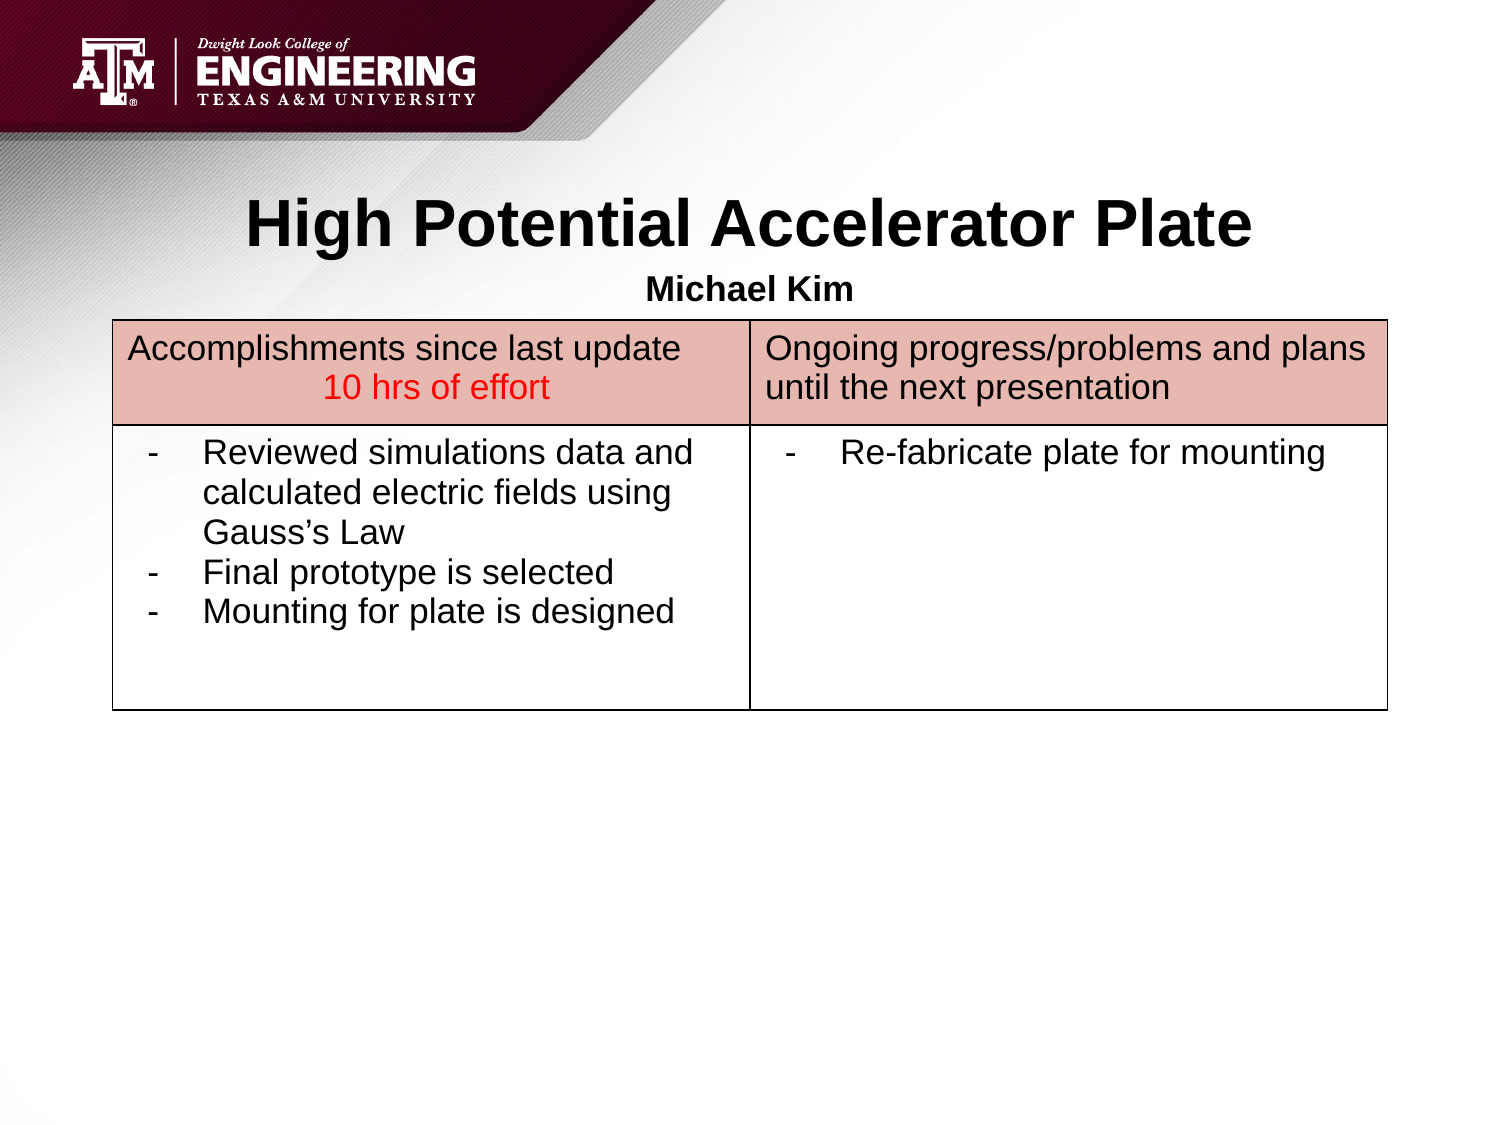

# High Potential Accelerator Plate
Michael Kim
| Accomplishments since last update 10 hrs of effort | Ongoing progress/problems and plans until the next presentation |
| --- | --- |
| Reviewed simulations data and calculated electric fields using Gauss’s Law Final prototype is selected Mounting for plate is designed | Re-fabricate plate for mounting |